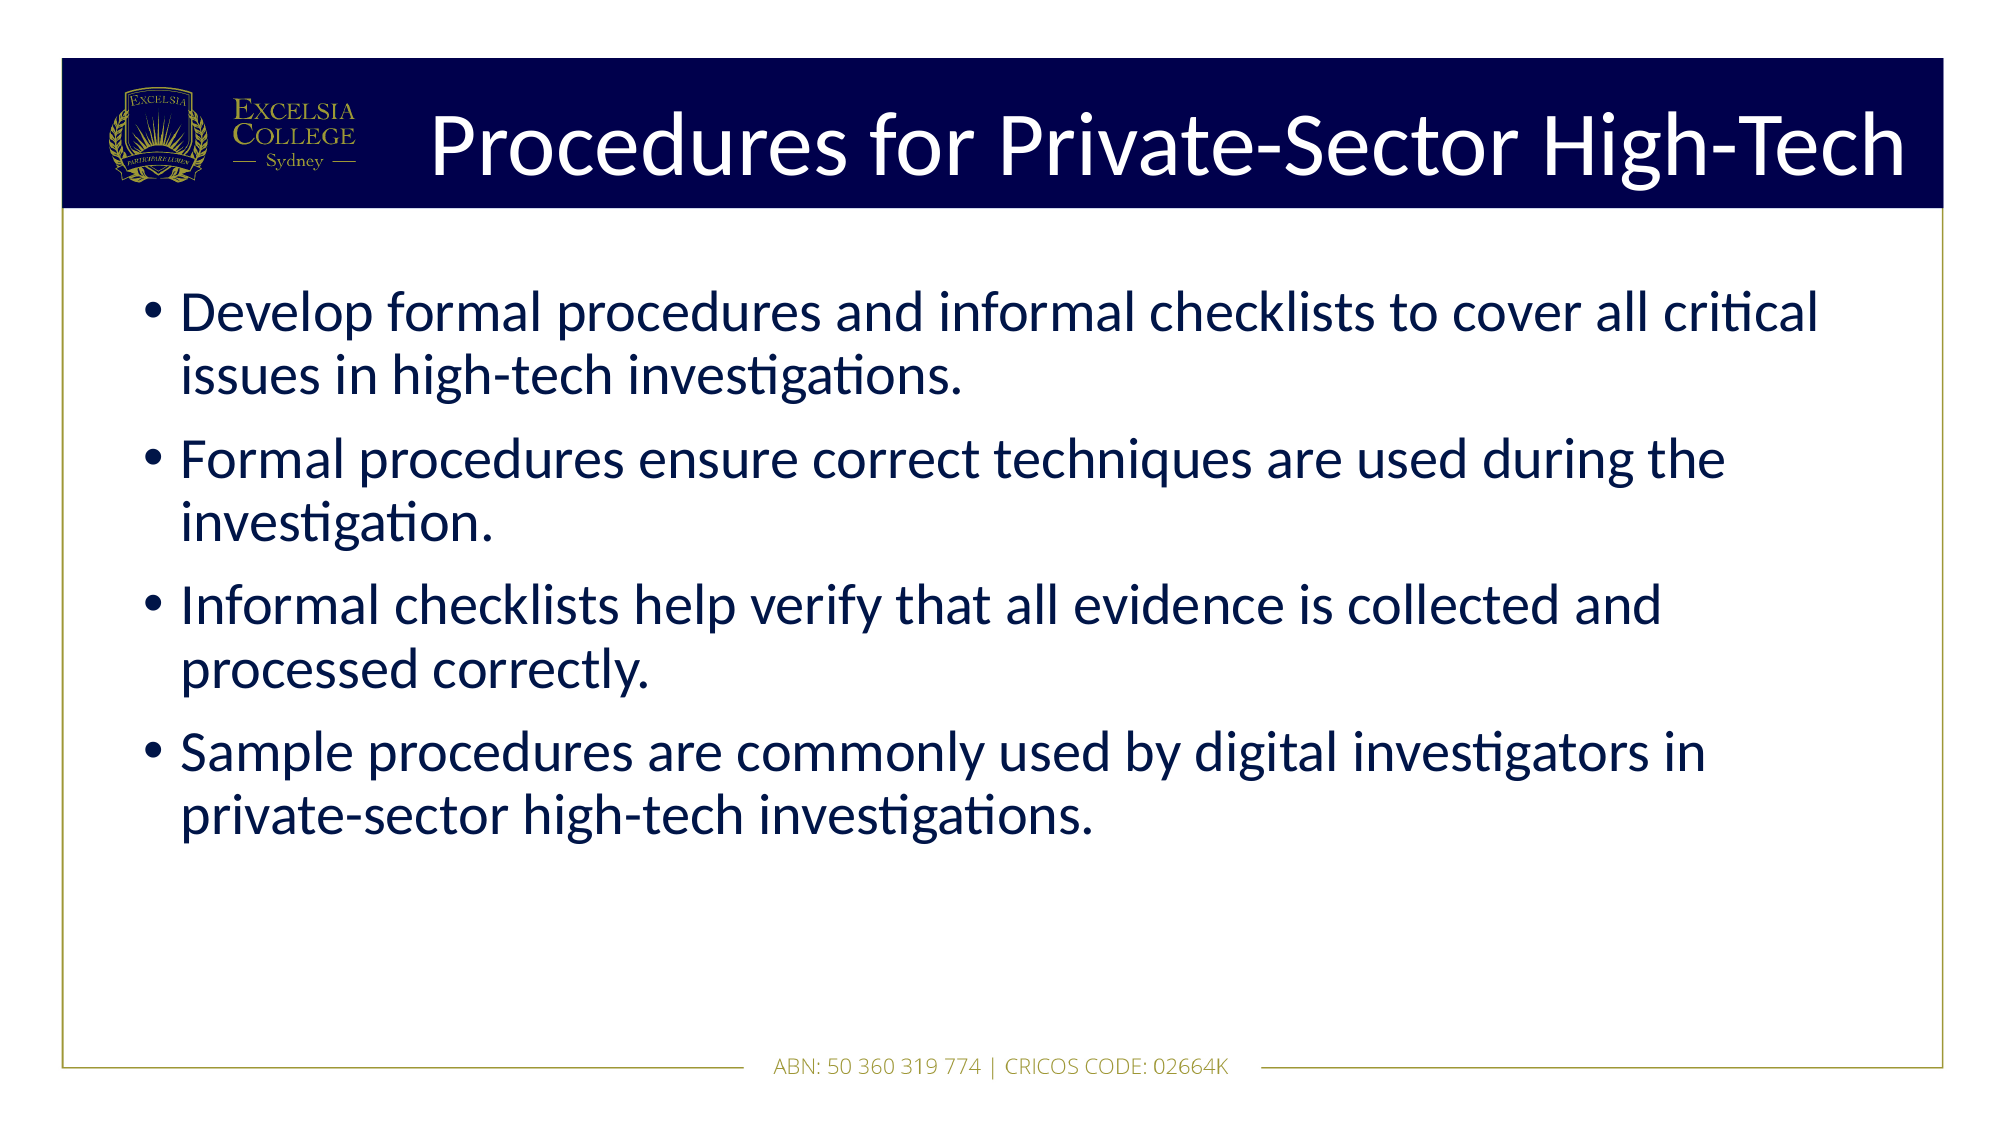

# Procedures for Private-Sector High-Tech Investigations
Develop formal procedures and informal checklists to cover all critical issues in high-tech investigations.
Formal procedures ensure correct techniques are used during the investigation.
Informal checklists help verify that all evidence is collected and processed correctly.
Sample procedures are commonly used by digital investigators in private-sector high-tech investigations.